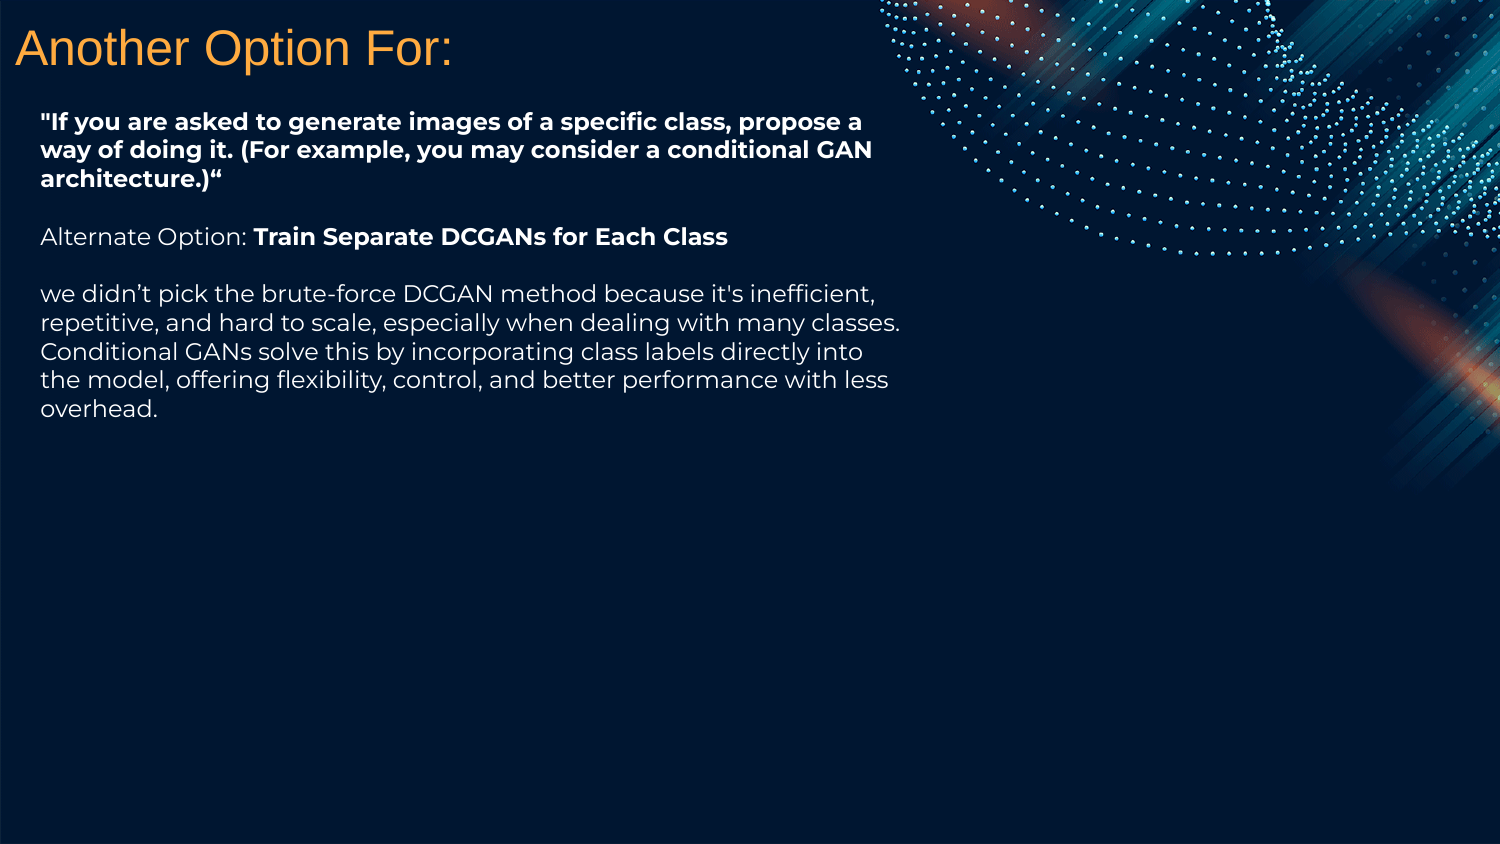

# Another Option For:
"If you are asked to generate images of a specific class, propose a way of doing it. (For example, you may consider a conditional GAN architecture.)“

Alternate Option: Train Separate DCGANs for Each Class

we didn’t pick the brute-force DCGAN method because it's inefficient, repetitive, and hard to scale, especially when dealing with many classes. Conditional GANs solve this by incorporating class labels directly into the model, offering flexibility, control, and better performance with less overhead.